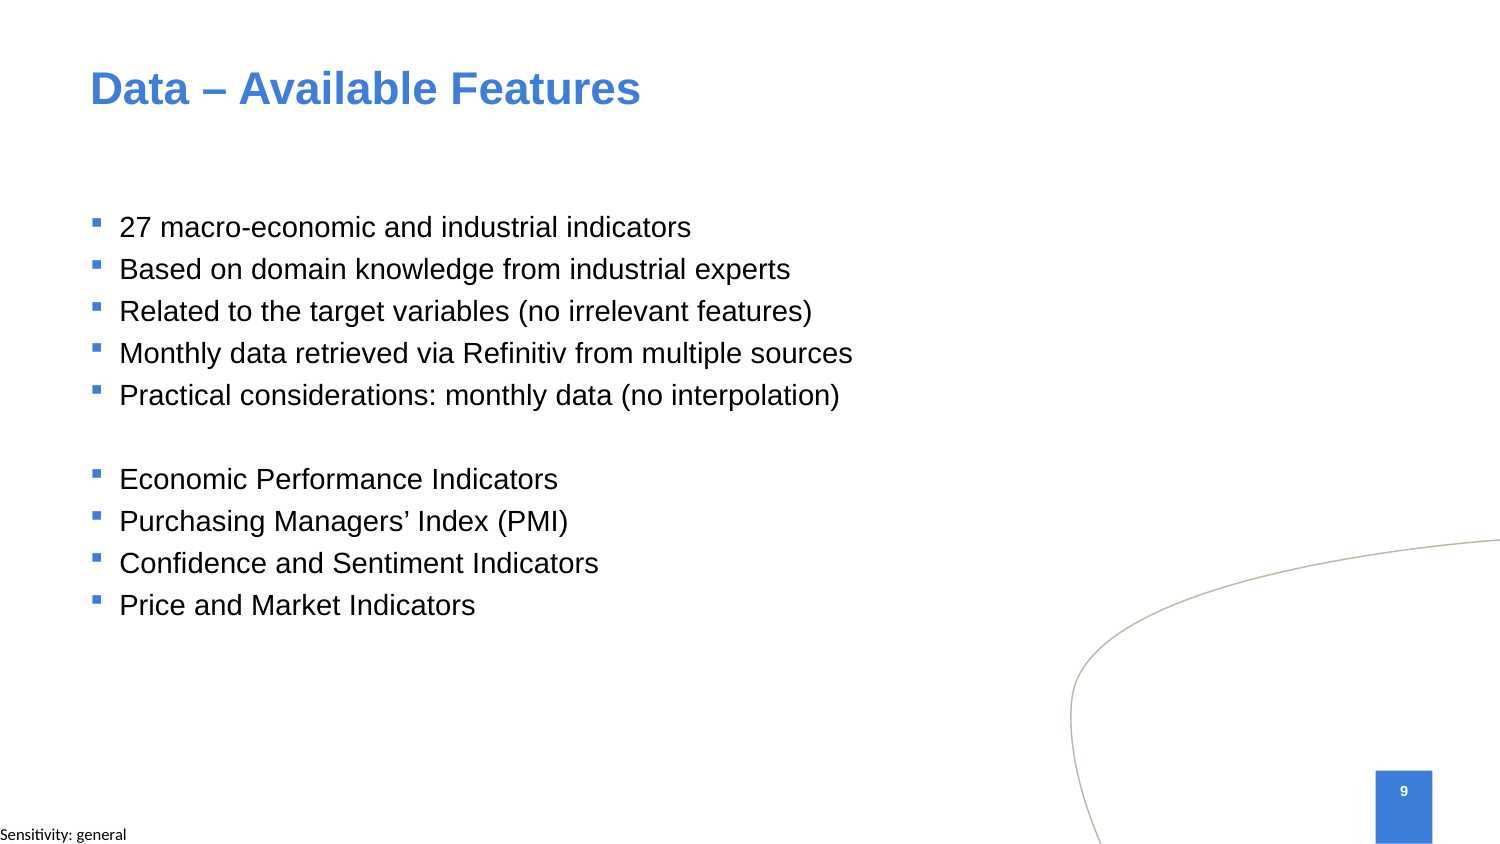

# Data – Available Features
27 macro-economic and industrial indicators
Based on domain knowledge from industrial experts
Related to the target variables (no irrelevant features)
Monthly data retrieved via Refinitiv from multiple sources
Practical considerations: monthly data (no interpolation)

Economic Performance Indicators
Purchasing Managers’ Index (PMI)
Confidence and Sentiment Indicators
Price and Market Indicators
9